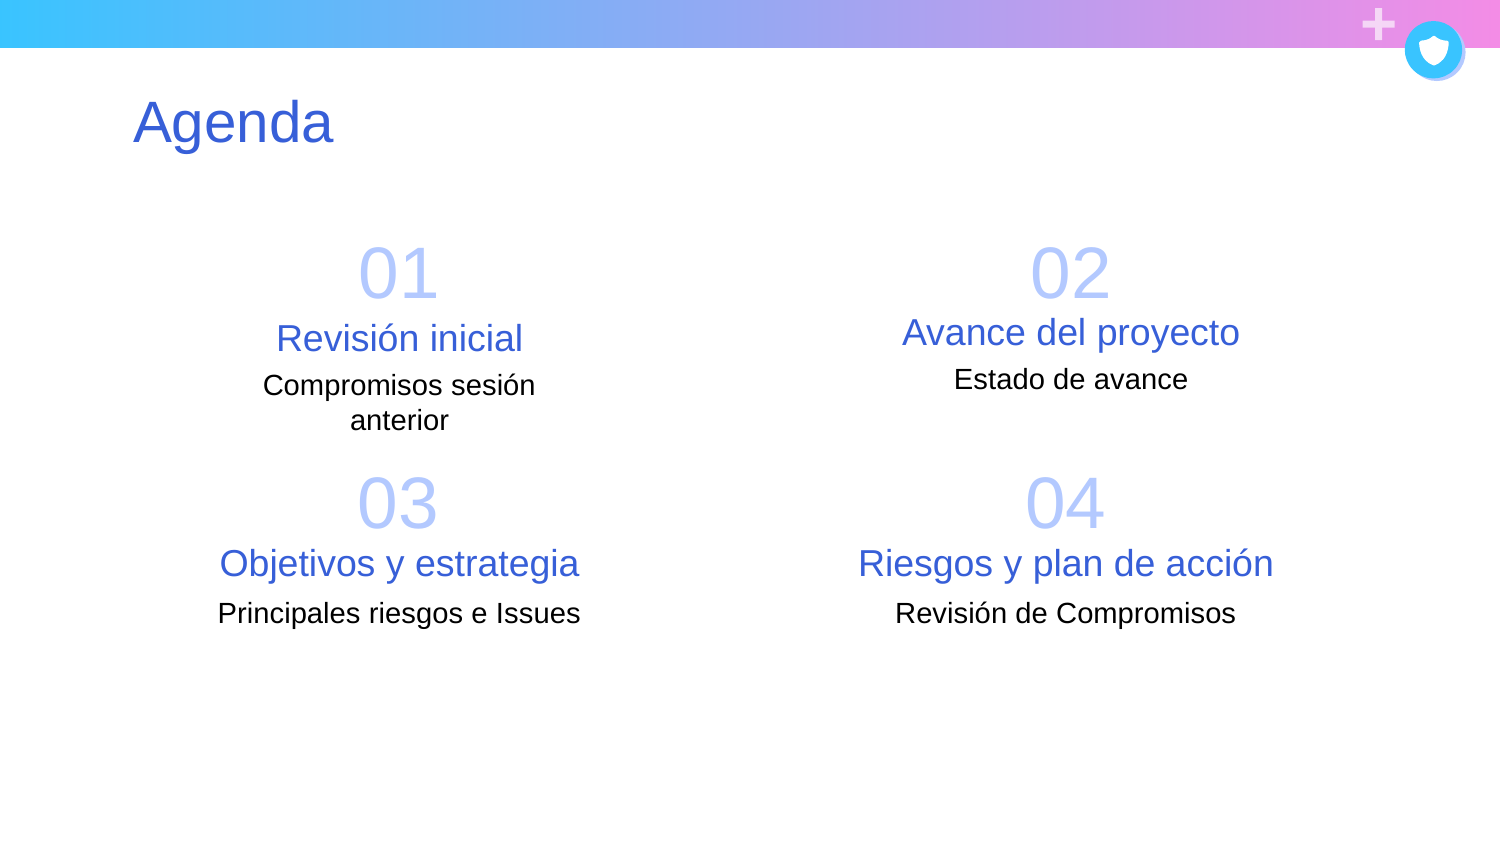

Agenda

# 01
02
Avance del proyecto
Revisión inicial
Estado de avance
Compromisos sesión anterior
03
04
Objetivos y estrategia
Riesgos y plan de acción
Principales riesgos e Issues
Revisión de Compromisos